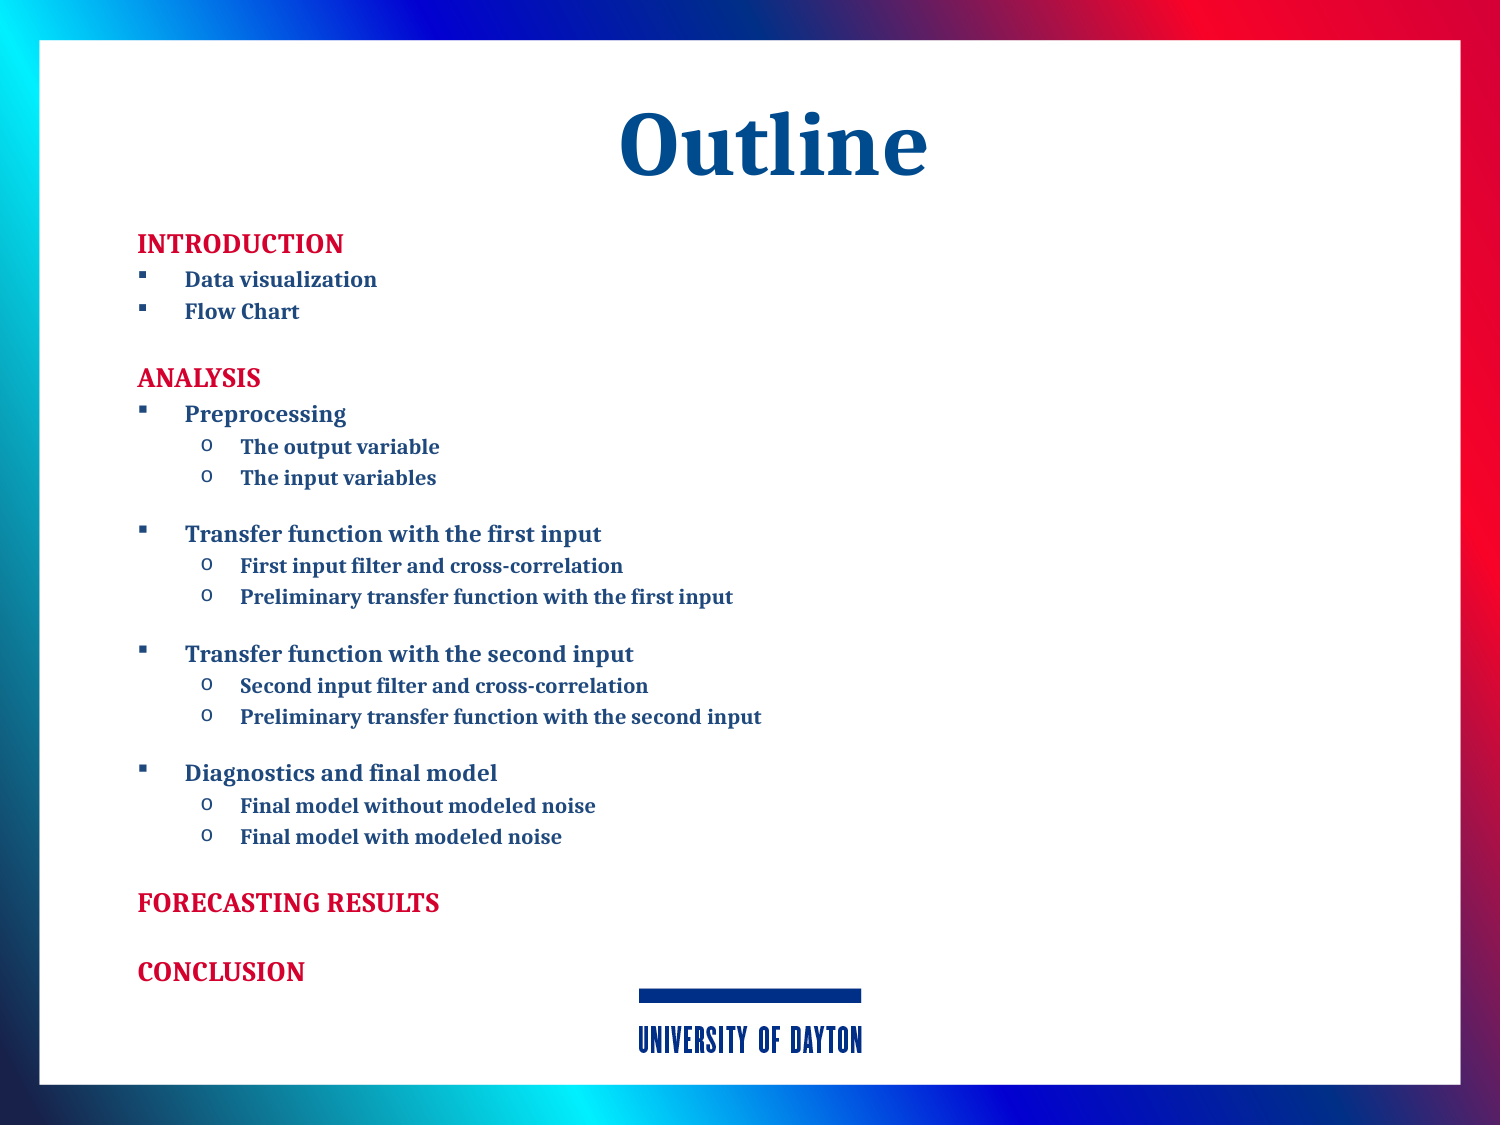

# Outline
INTRODUCTION
Data visualization
Flow Chart
ANALYSIS
Preprocessing
The output variable
The input variables
Transfer function with the first input
First input filter and cross-correlation
Preliminary transfer function with the first input
Transfer function with the second input
Second input filter and cross-correlation
Preliminary transfer function with the second input
Diagnostics and final model
Final model without modeled noise
Final model with modeled noise
FORECASTING RESULTS
CONCLUSION